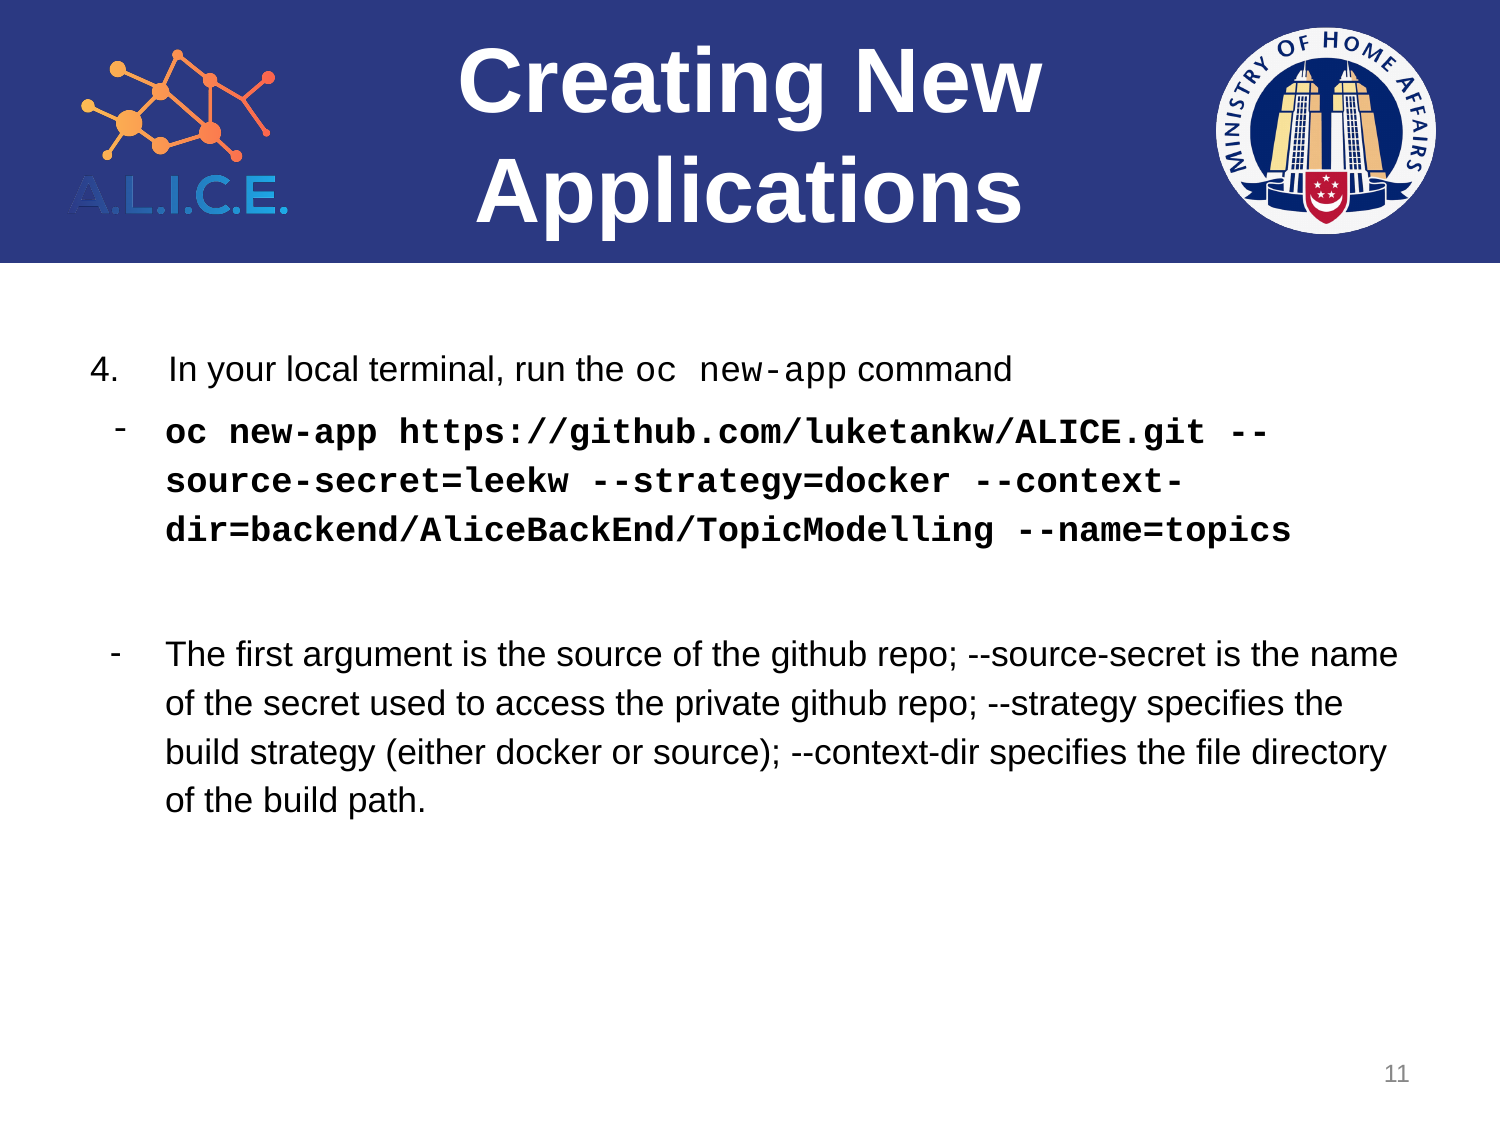

# Creating New Applications
4.     In your local terminal, run the oc new-app command
oc new-app https://github.com/luketankw/ALICE.git --source-secret=leekw --strategy=docker --context-dir=backend/AliceBackEnd/TopicModelling --name=topics

The first argument is the source of the github repo; --source-secret is the name of the secret used to access the private github repo; --strategy specifies the build strategy (either docker or source); --context-dir specifies the file directory of the build path.
11